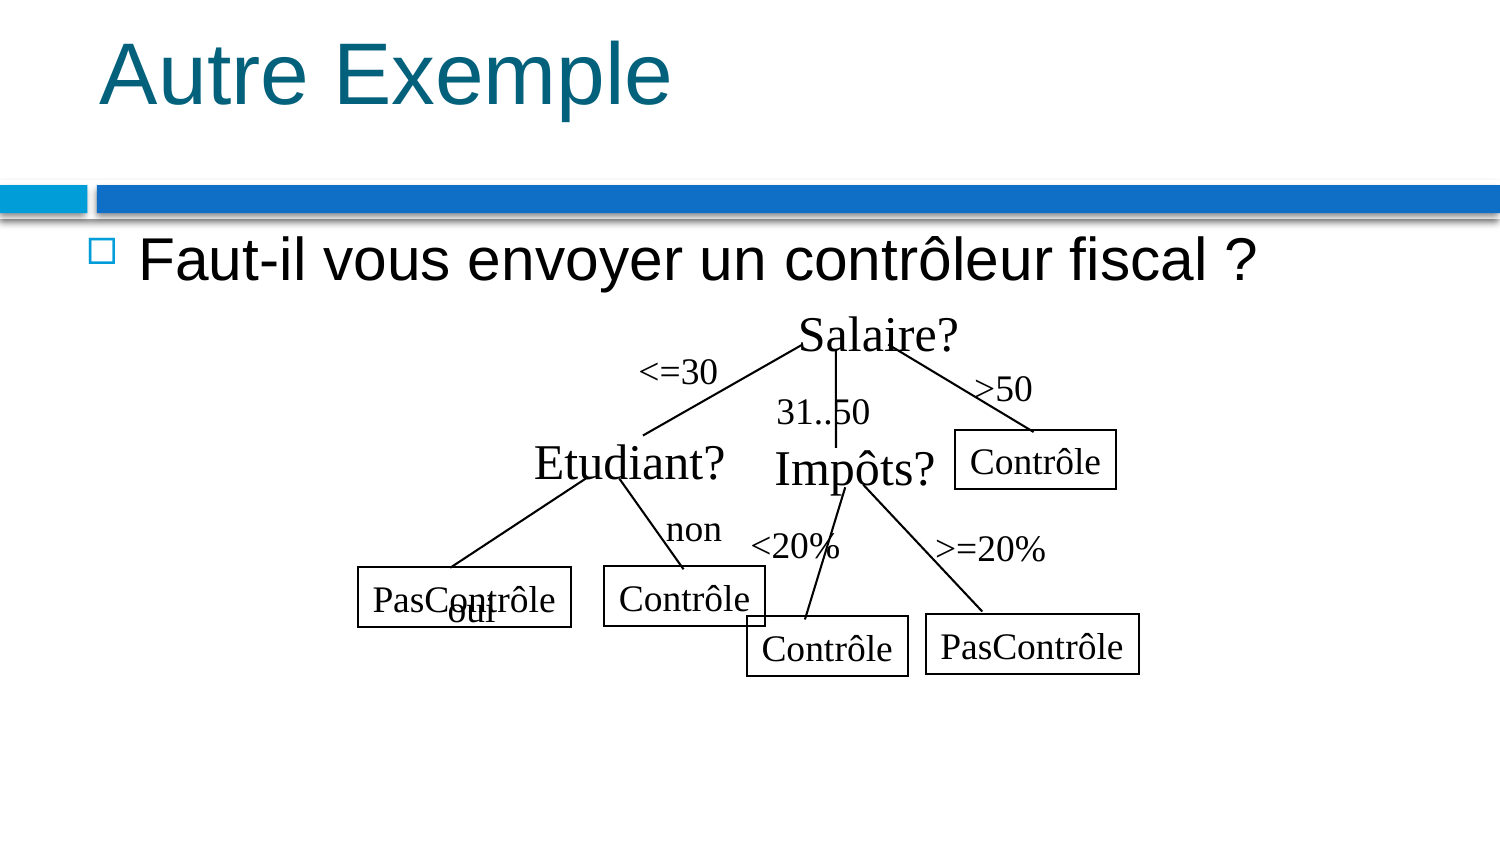

# Autre Exemple
Faut-il vous envoyer un contrôleur fiscal ?
Salaire?
<=30

>50
31..50
Etudiant?
Impôts?
Contrôle

non
<20%
>=20%
Contrôle
PasContrôle
oui
PasContrôle
Contrôle